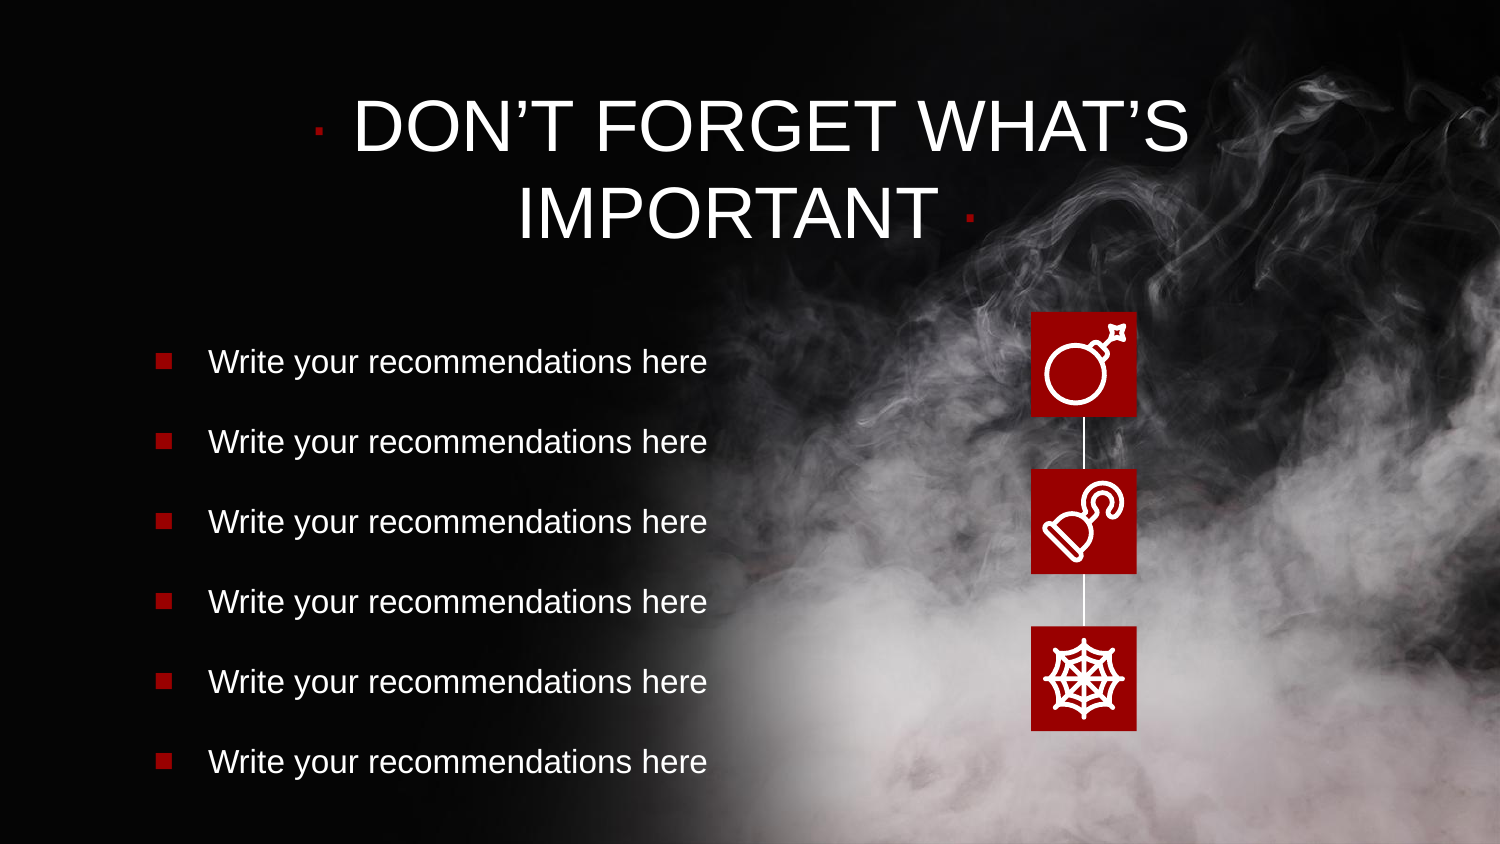

# · DON’T FORGET WHAT’S IMPORTANT ·
Write your recommendations here
Write your recommendations here
Write your recommendations here
Write your recommendations here
Write your recommendations here
Write your recommendations here